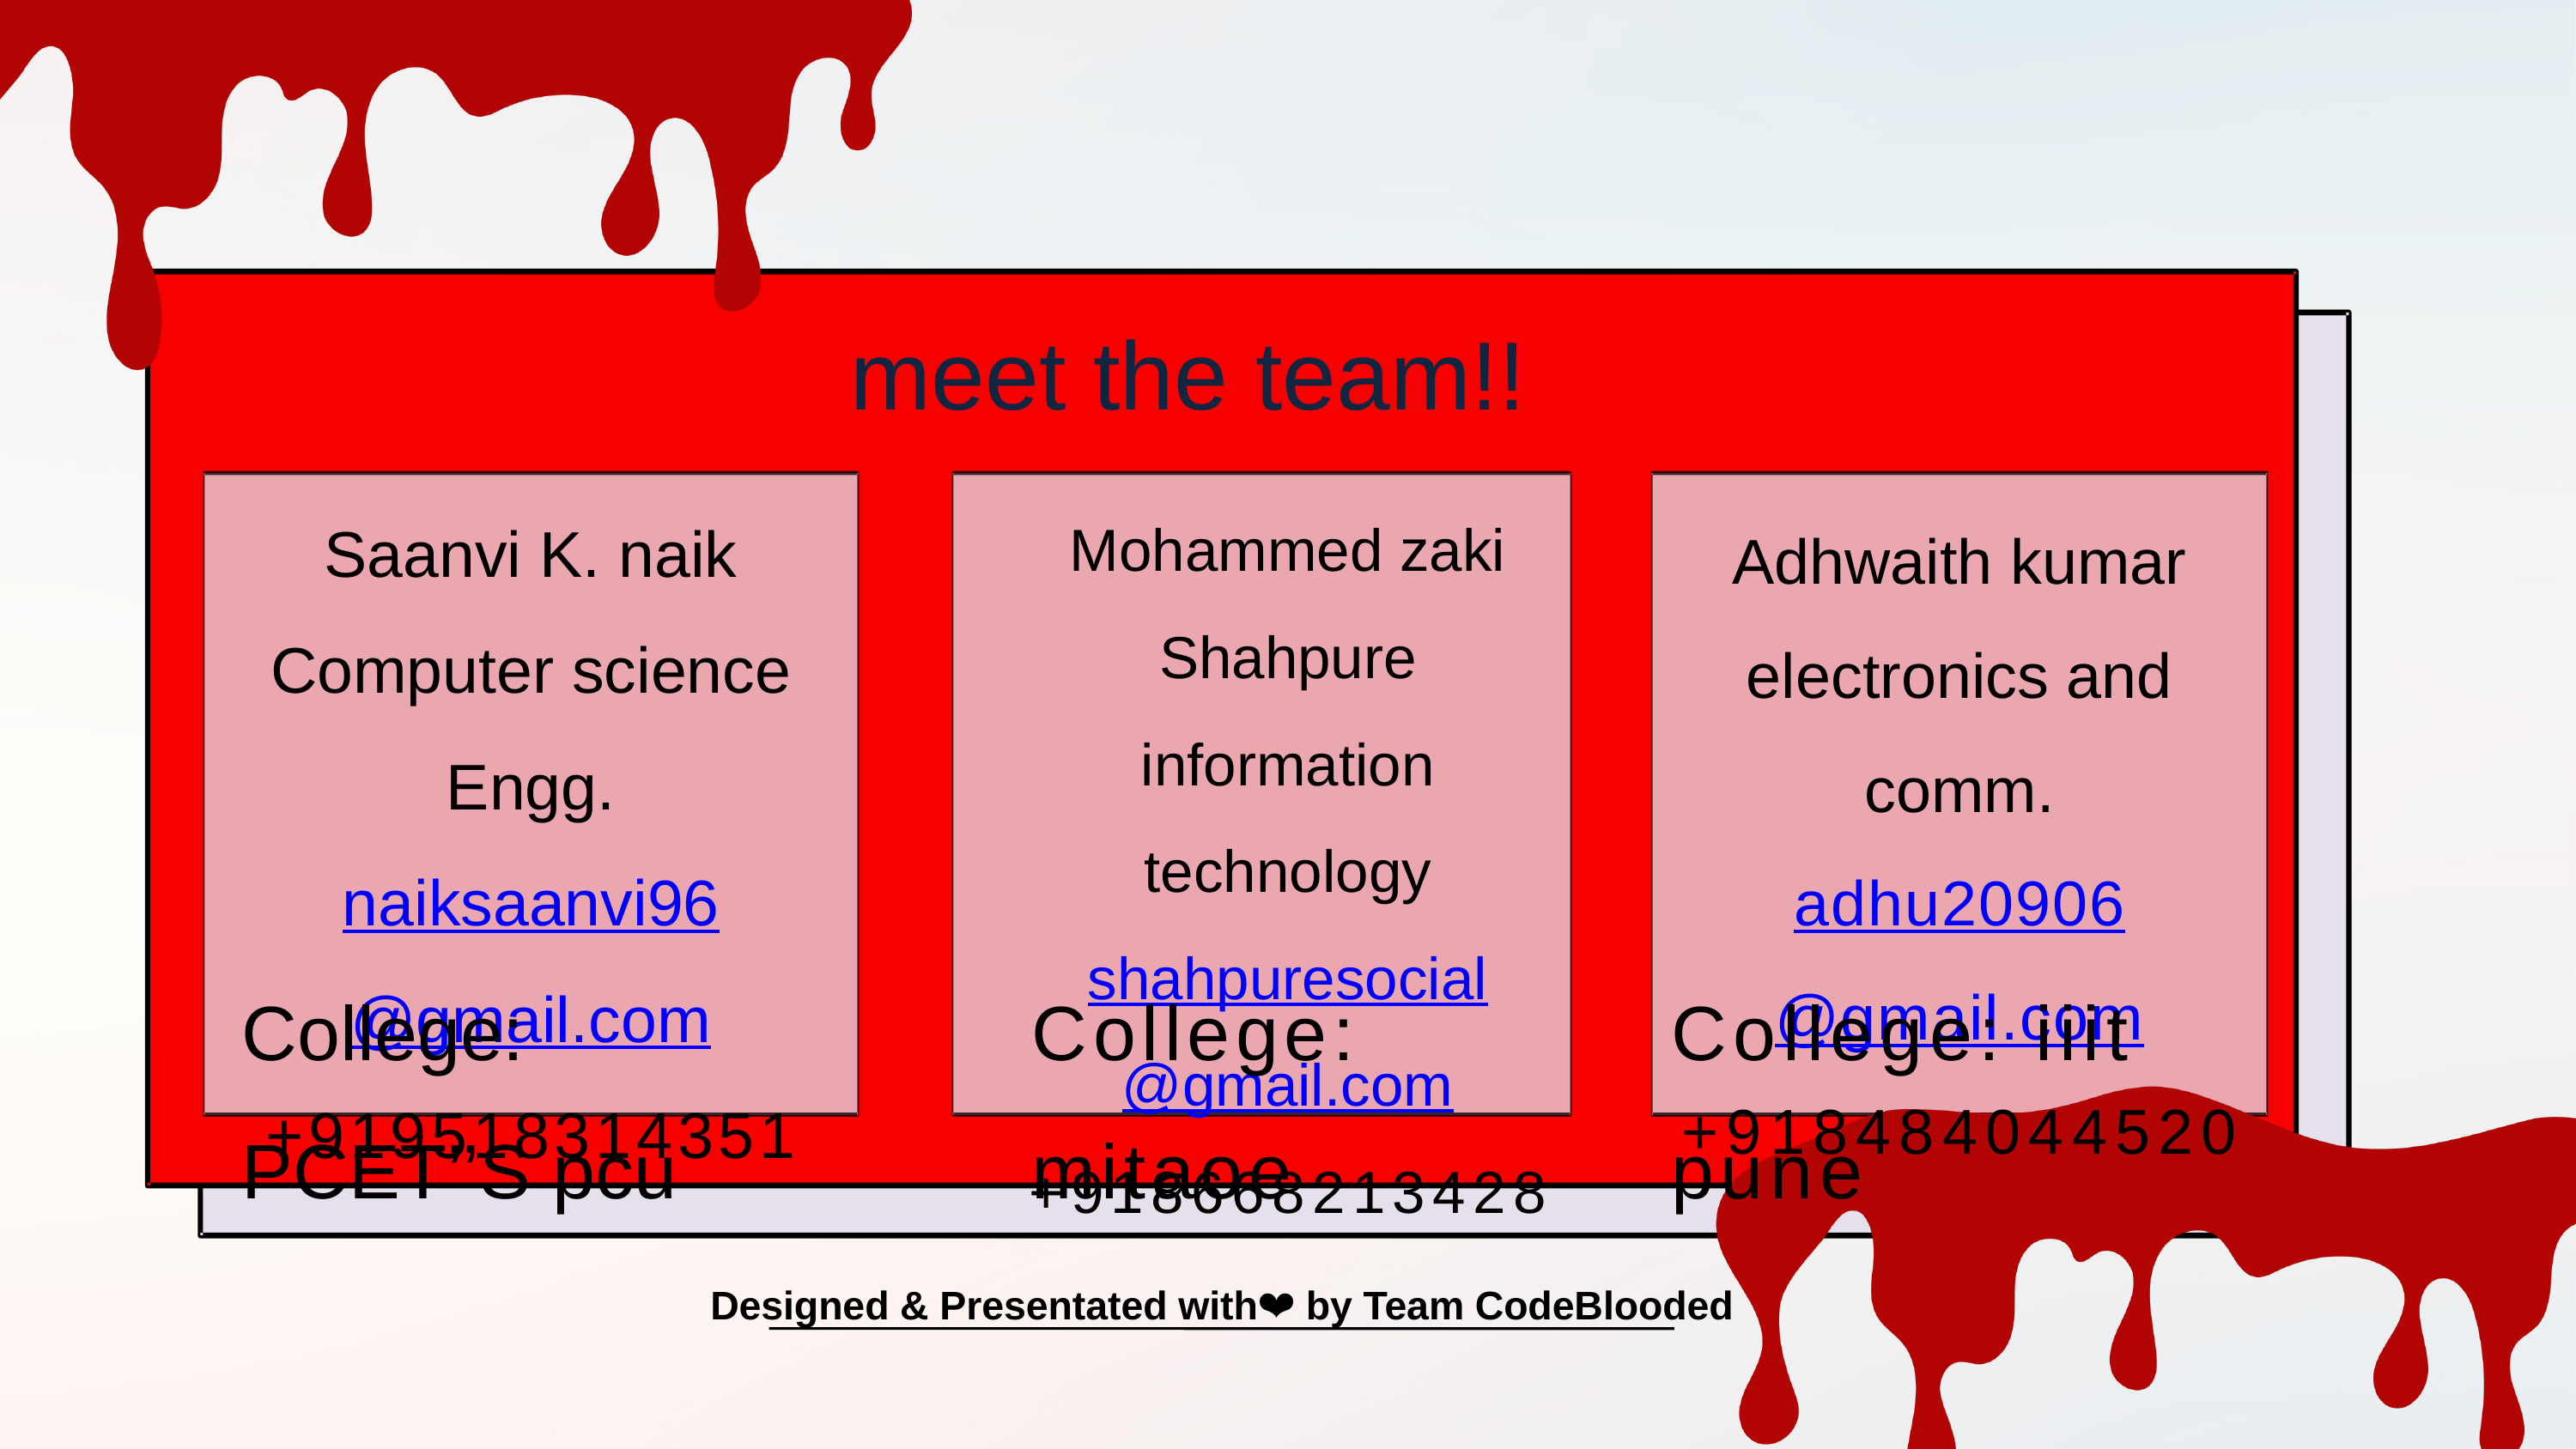

meet the team!!

Saanvi K. naik
Computer science Engg.
naiksaanvi96@gmail.com
+919518314351
Mohammed zaki Shahpure
information technology
shahpuresocial@gmail.com
+918668213428
Adhwaith kumar
electronics and comm.
adhu20906@gmail.com
+918484044520
College: PCET’’S pcu
College: mitaoe
College: iiit pune

Designed & Presentated with❤️ by Team CodeBlooded